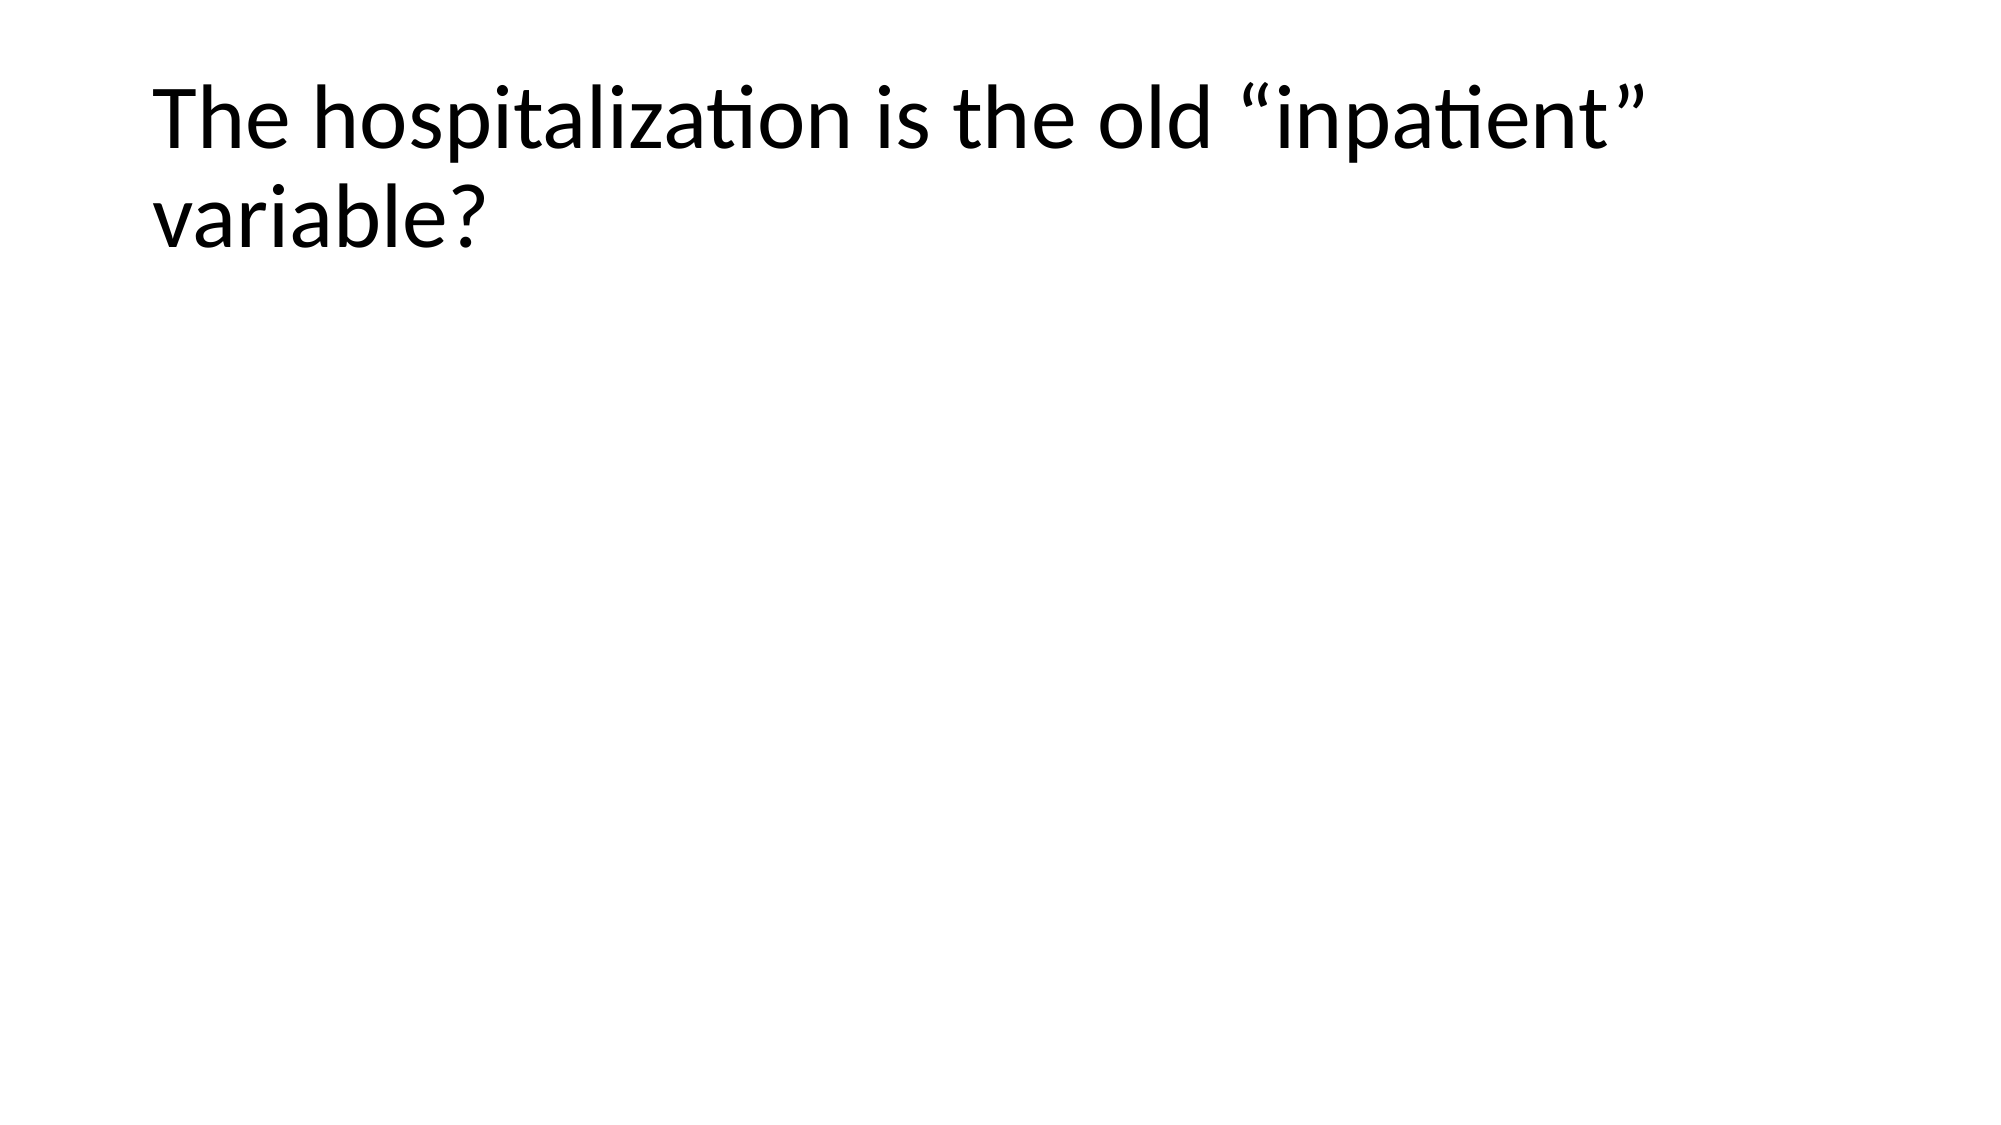

# The hospitalization is the old “inpatient” variable?